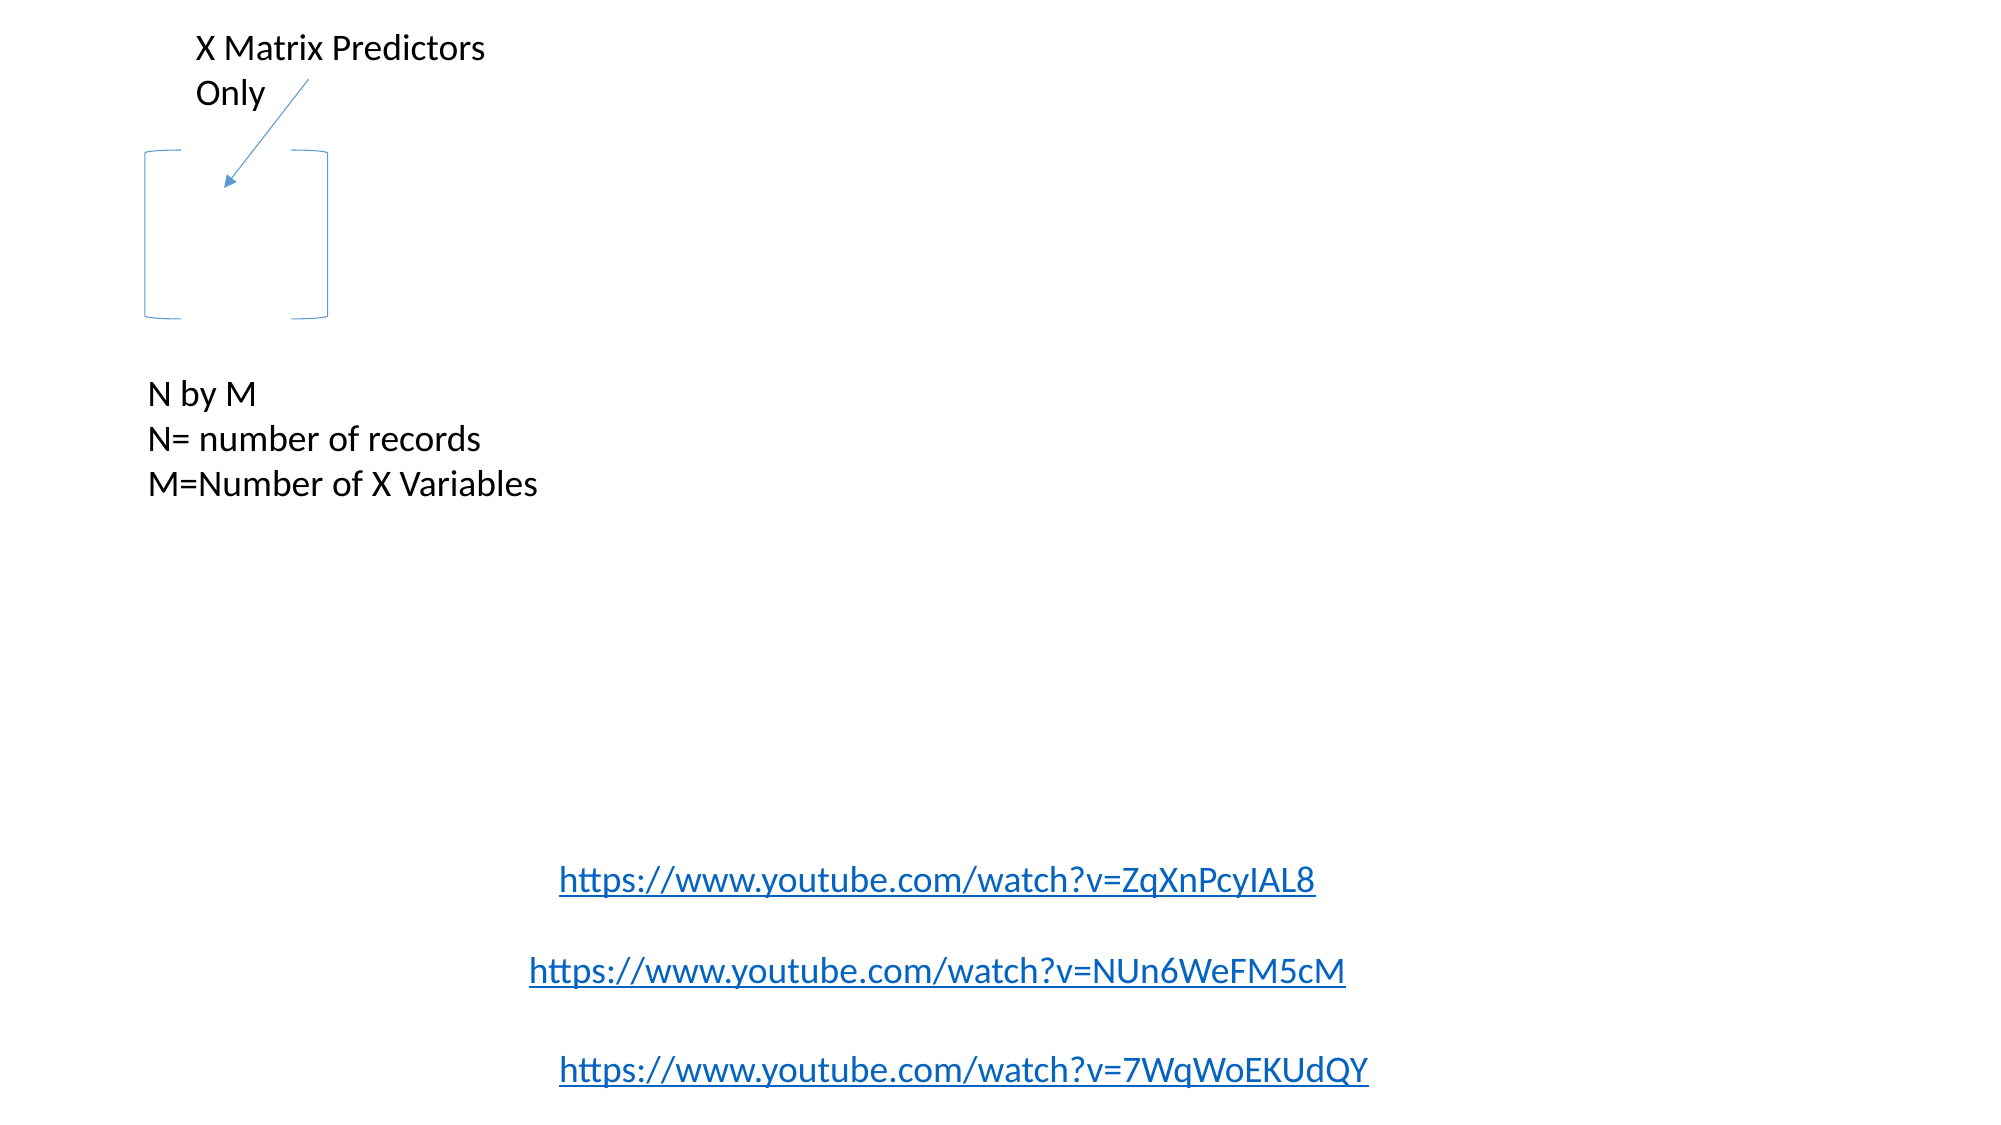

X Matrix Predictors Only

N by M
N= number of records
M=Number of X Variables
https://www.youtube.com/watch?v=ZqXnPcyIAL8
https://www.youtube.com/watch?v=NUn6WeFM5cM
https://www.youtube.com/watch?v=7WqWoEKUdQY